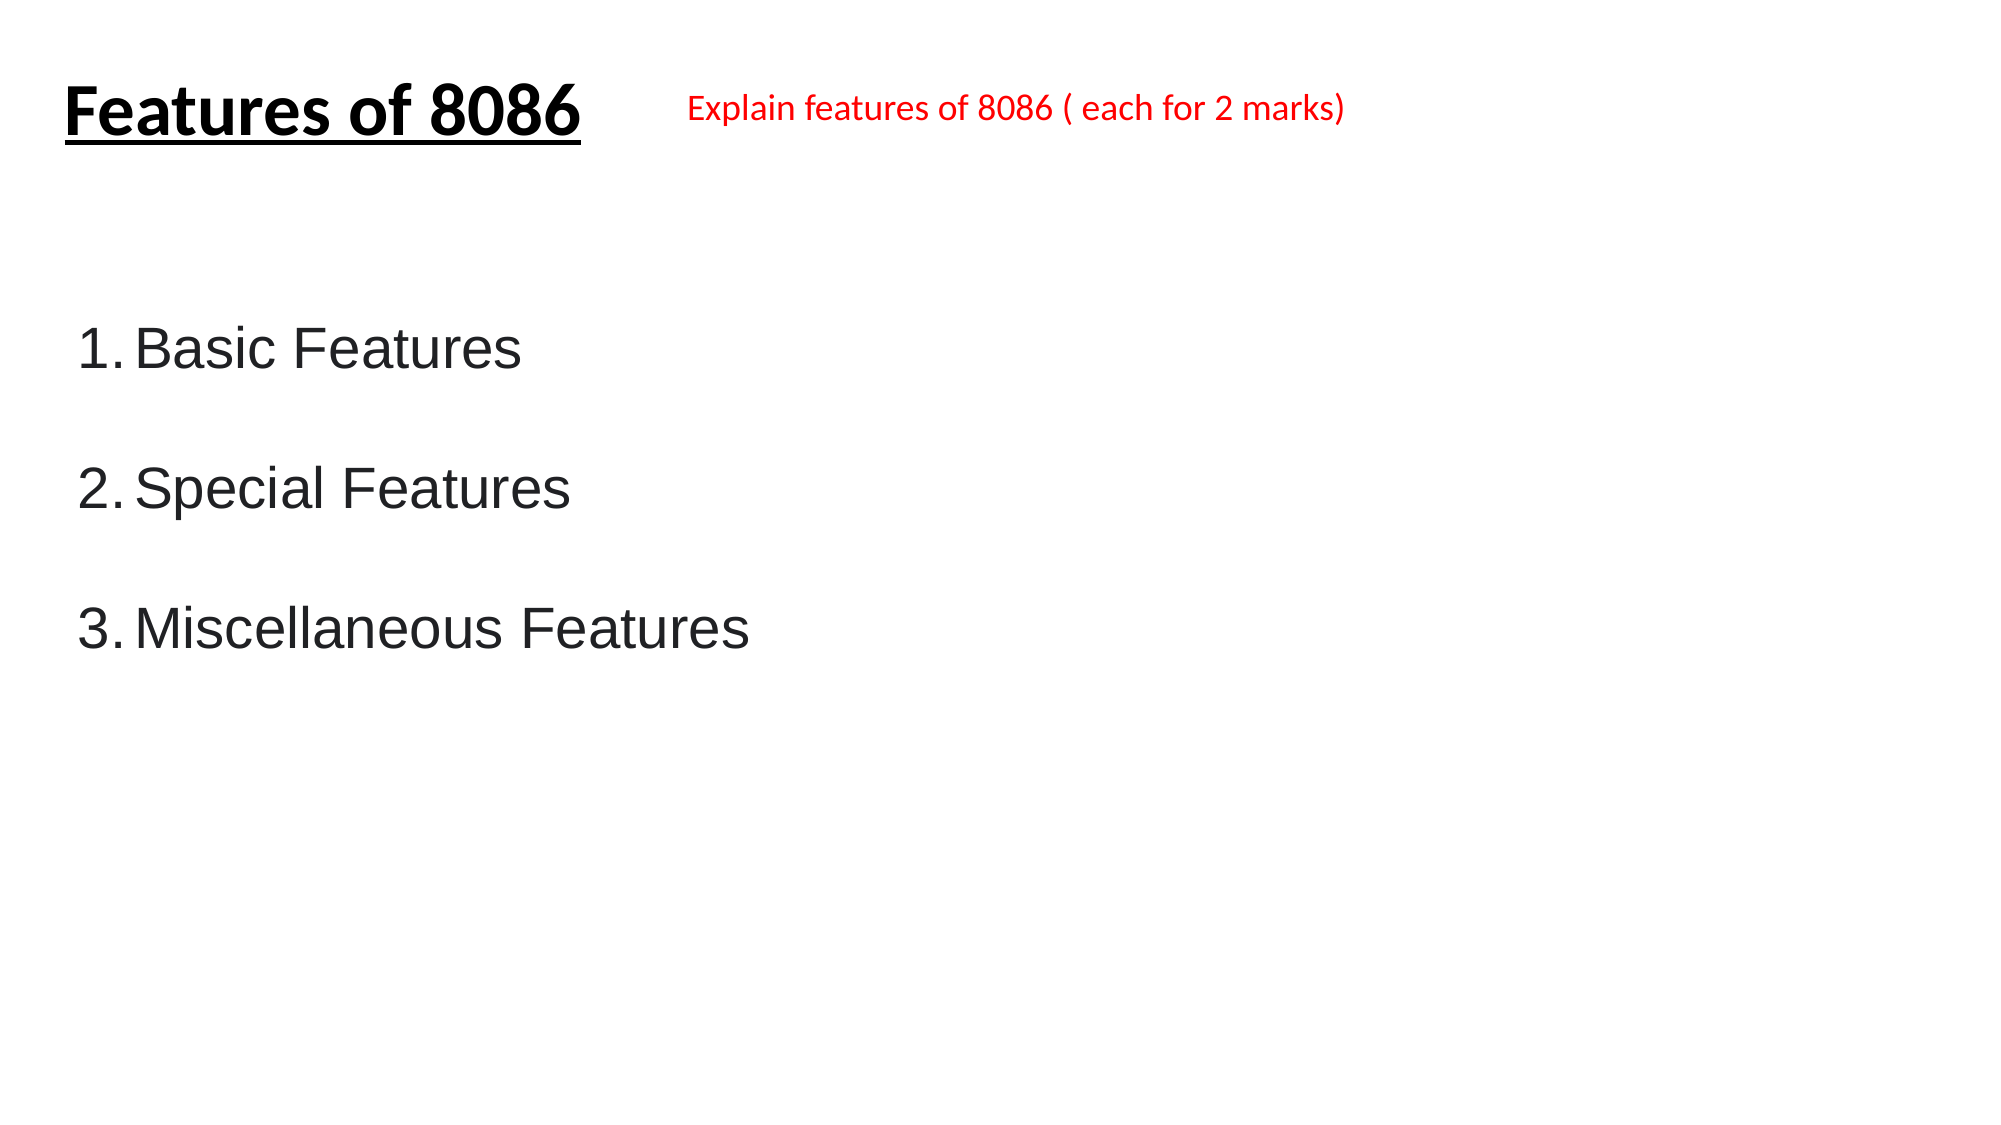

Features of 8086
Explain features of 8086 ( each for 2 marks)
Basic Features

Special Features

Miscellaneous Features